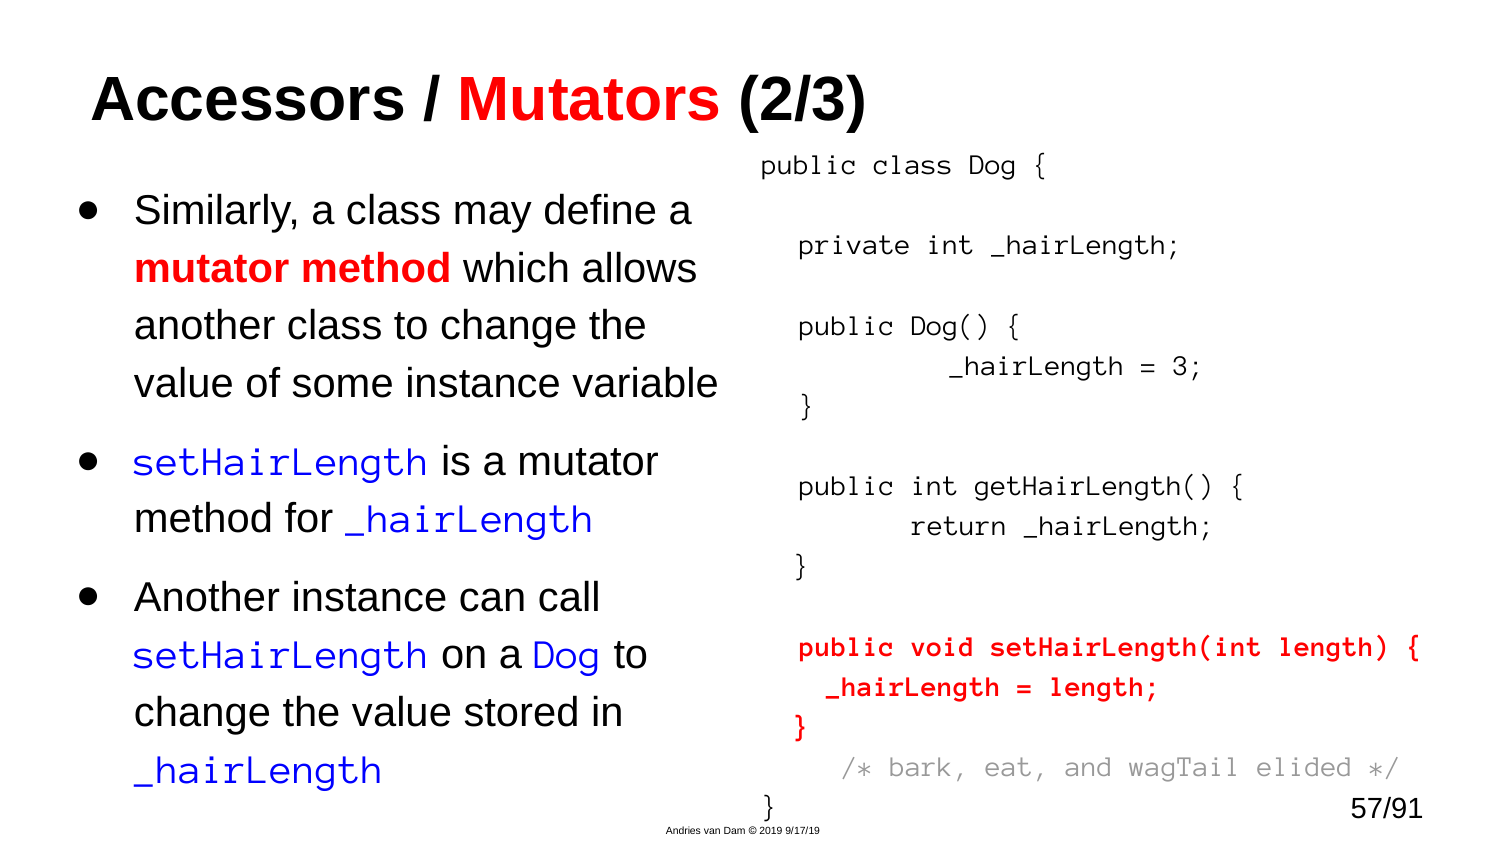

# Accessors / Mutators (2/3)
public class Dog {

	private int _hairLength;

	public Dog() {
		_hairLength = 3;
	}

public int getHairLength() {
	return _hairLength;
  }

public void setHairLength(int length) {
    _hairLength = length;
  }
     /* bark, eat, and wagTail elided */
}

Similarly, a class may define a mutator method which allows another class to change the value of some instance variable
setHairLength is a mutator method for _hairLength
Another instance can call setHairLength on a Dog to change the value stored in _hairLength